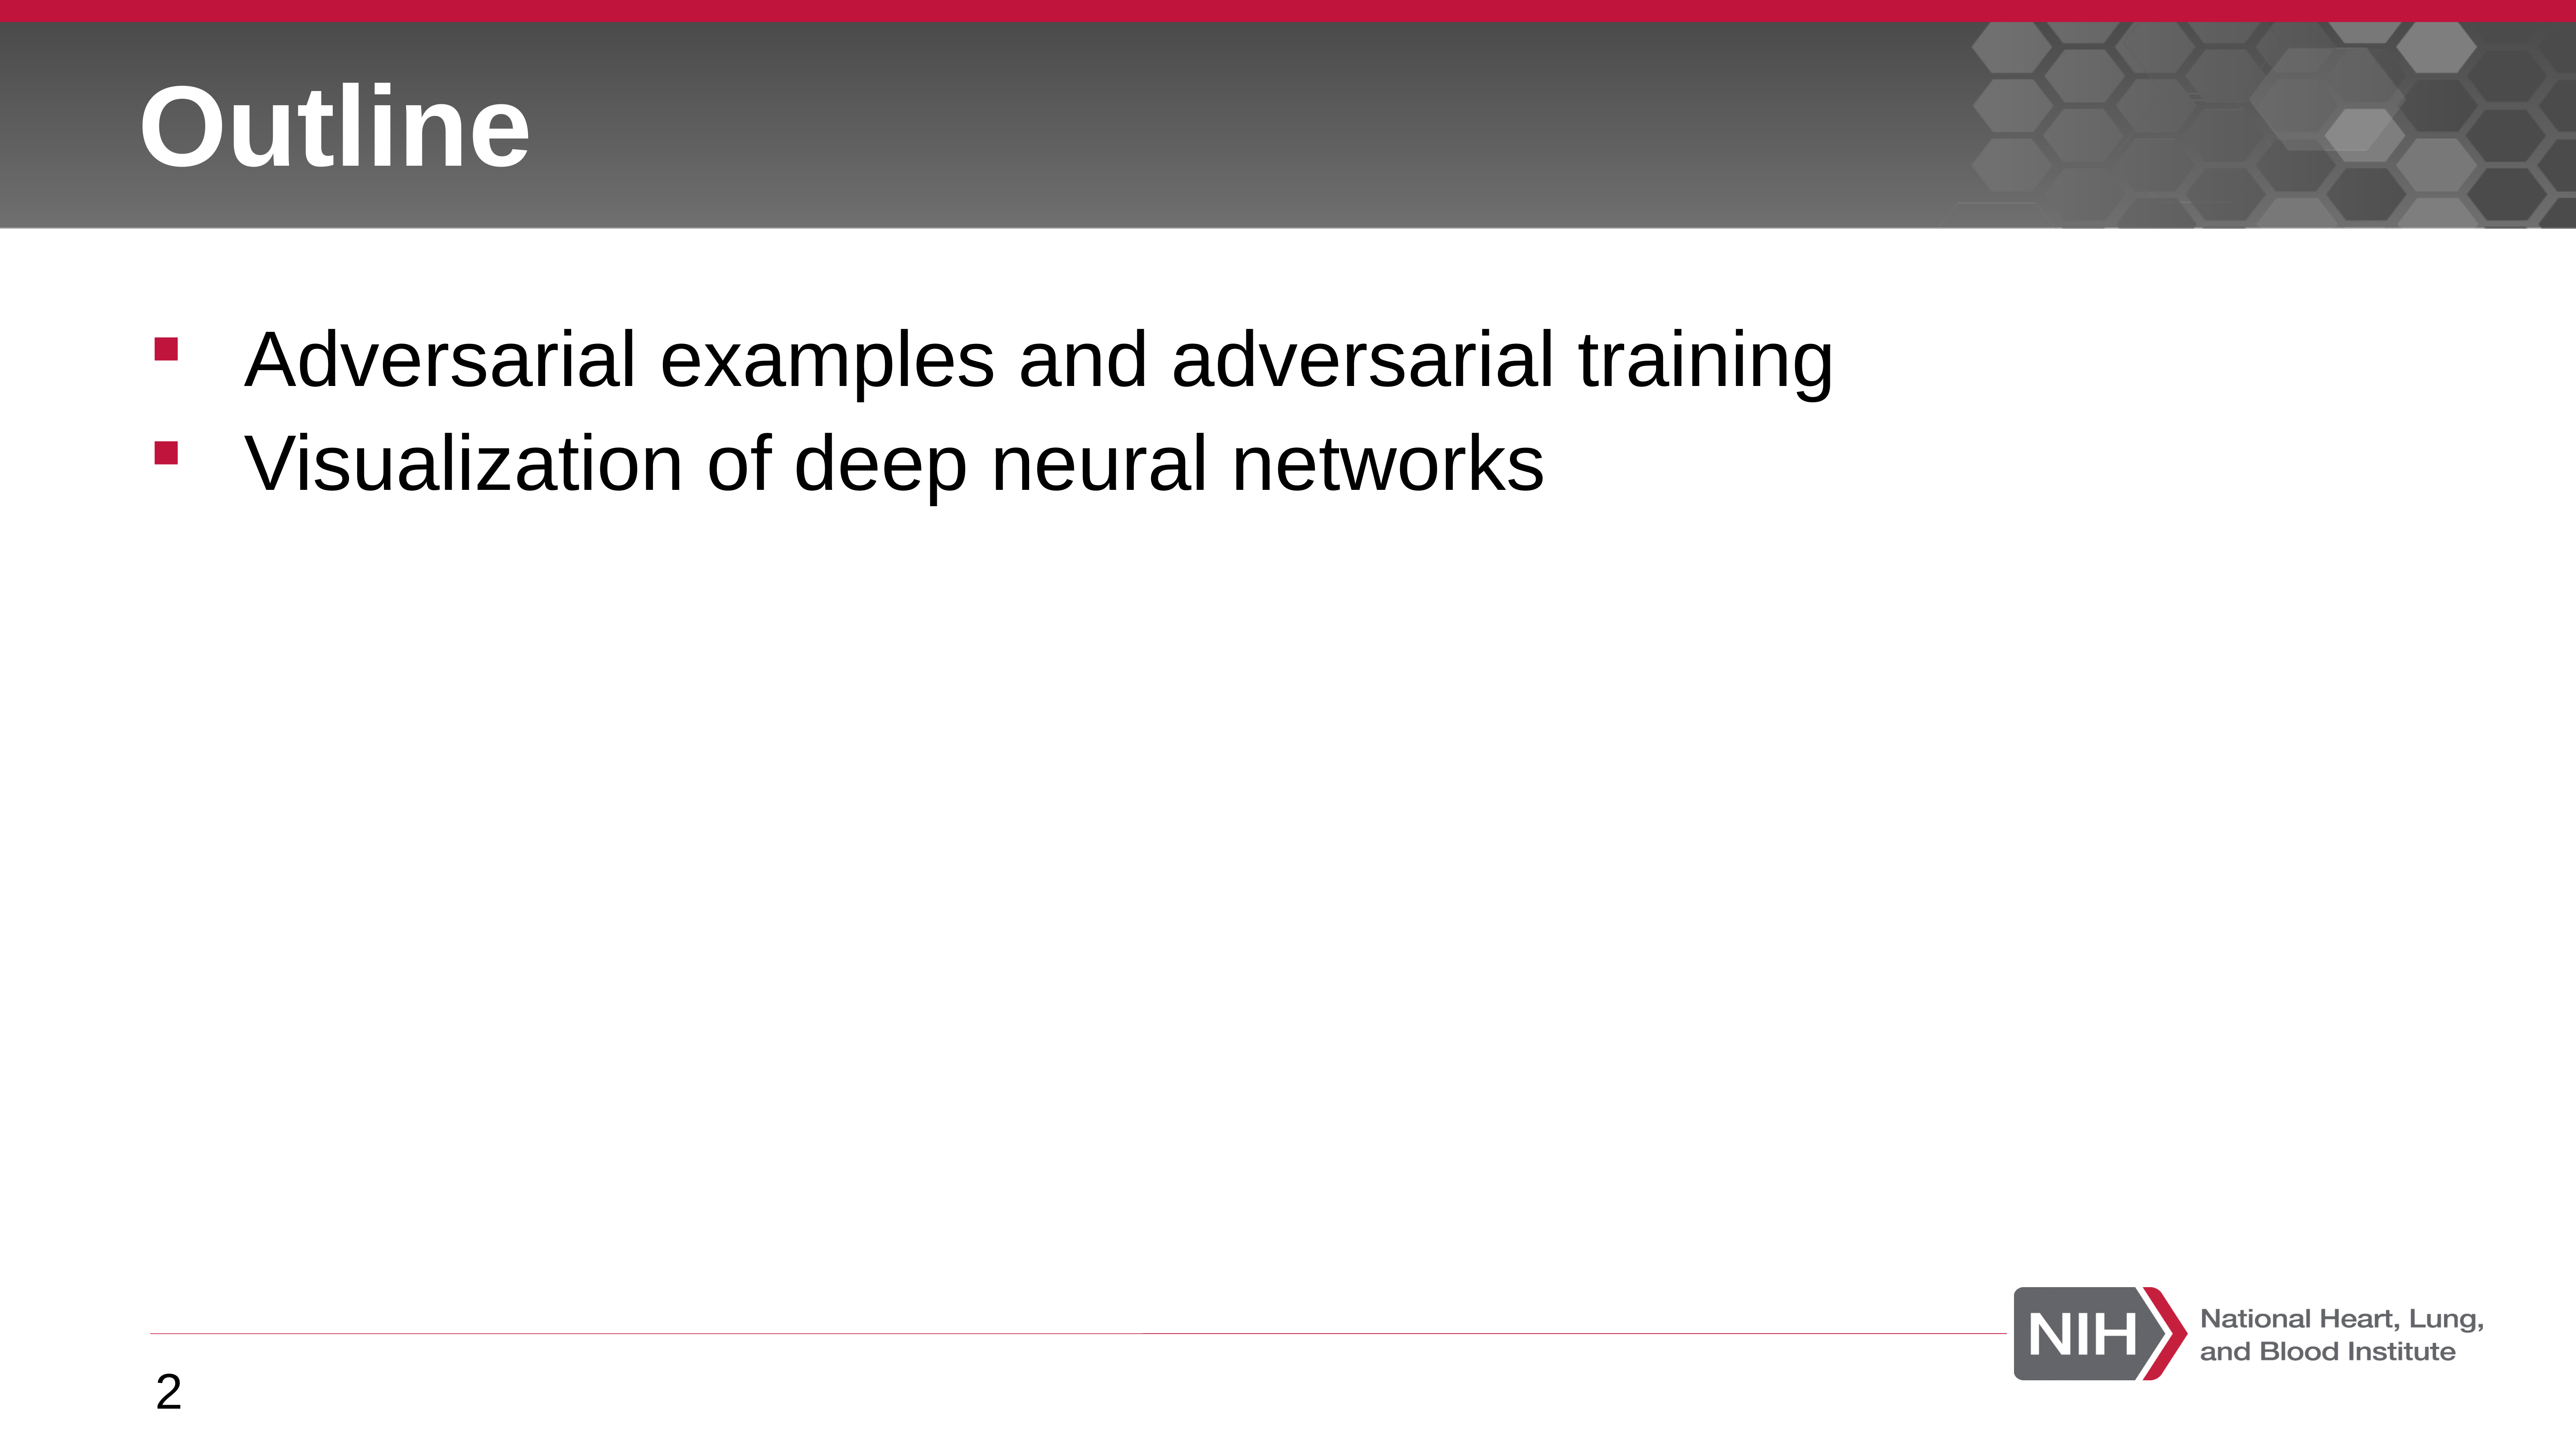

# Outline
Adversarial examples and adversarial training
Visualization of deep neural networks
2